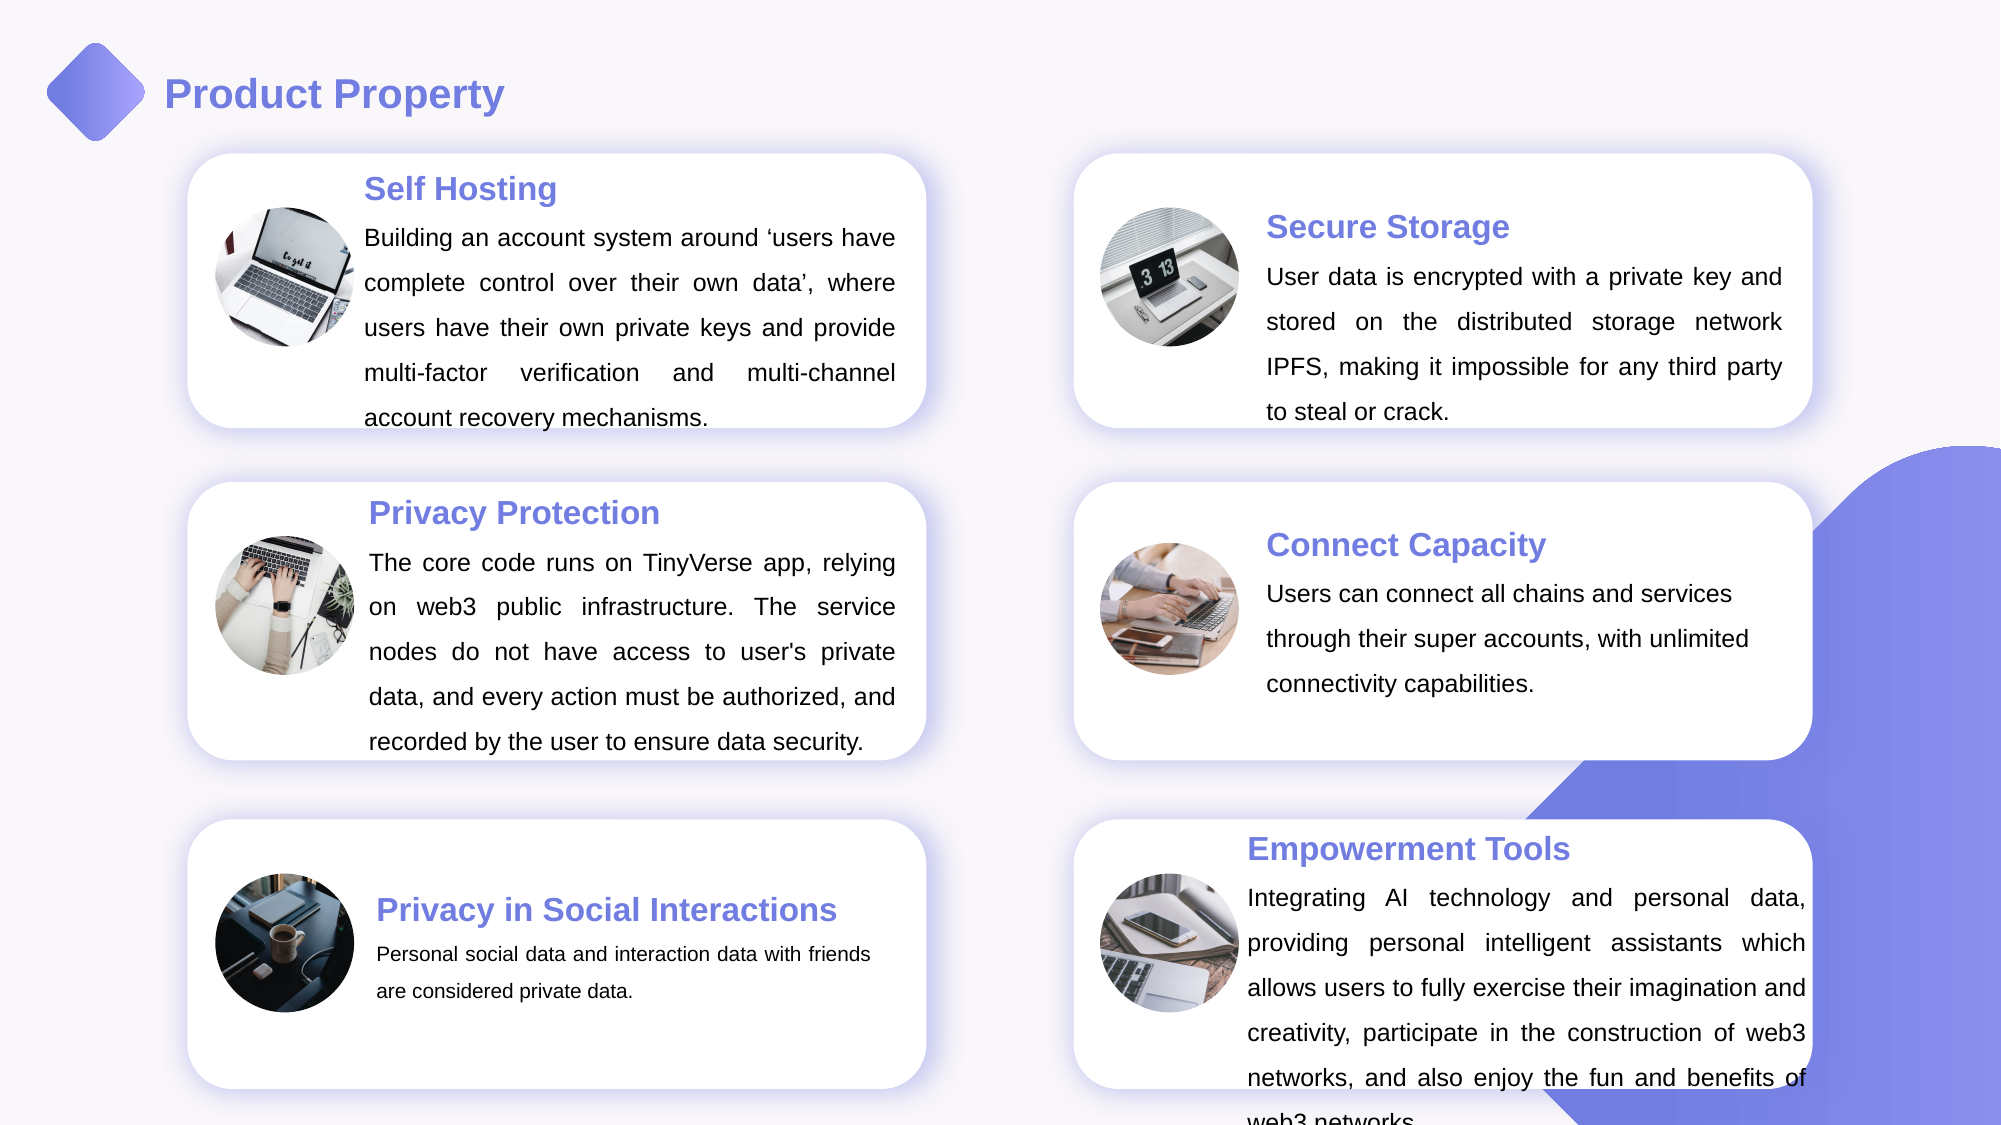

Product Property
Self Hosting
Building an account system around ‘users have complete control over their own data’, where users have their own private keys and provide multi-factor verification and multi-channel account recovery mechanisms.

Secure Storage
User data is encrypted with a private key and stored on the distributed storage network IPFS, making it impossible for any third party to steal or crack.

Privacy Protection
The core code runs on TinyVerse app, relying on web3 public infrastructure. The service nodes do not have access to user's private data, and every action must be authorized, and recorded by the user to ensure data security.

Connect Capacity
Users can connect all chains and services through their super accounts, with unlimited connectivity capabilities.

Empowerment Tools
Integrating AI technology and personal data, providing personal intelligent assistants which allows users to fully exercise their imagination and creativity, participate in the construction of web3 networks, and also enjoy the fun and benefits of web3 networks.

Privacy in Social Interactions
Personal social data and interaction data with friends are considered private data.